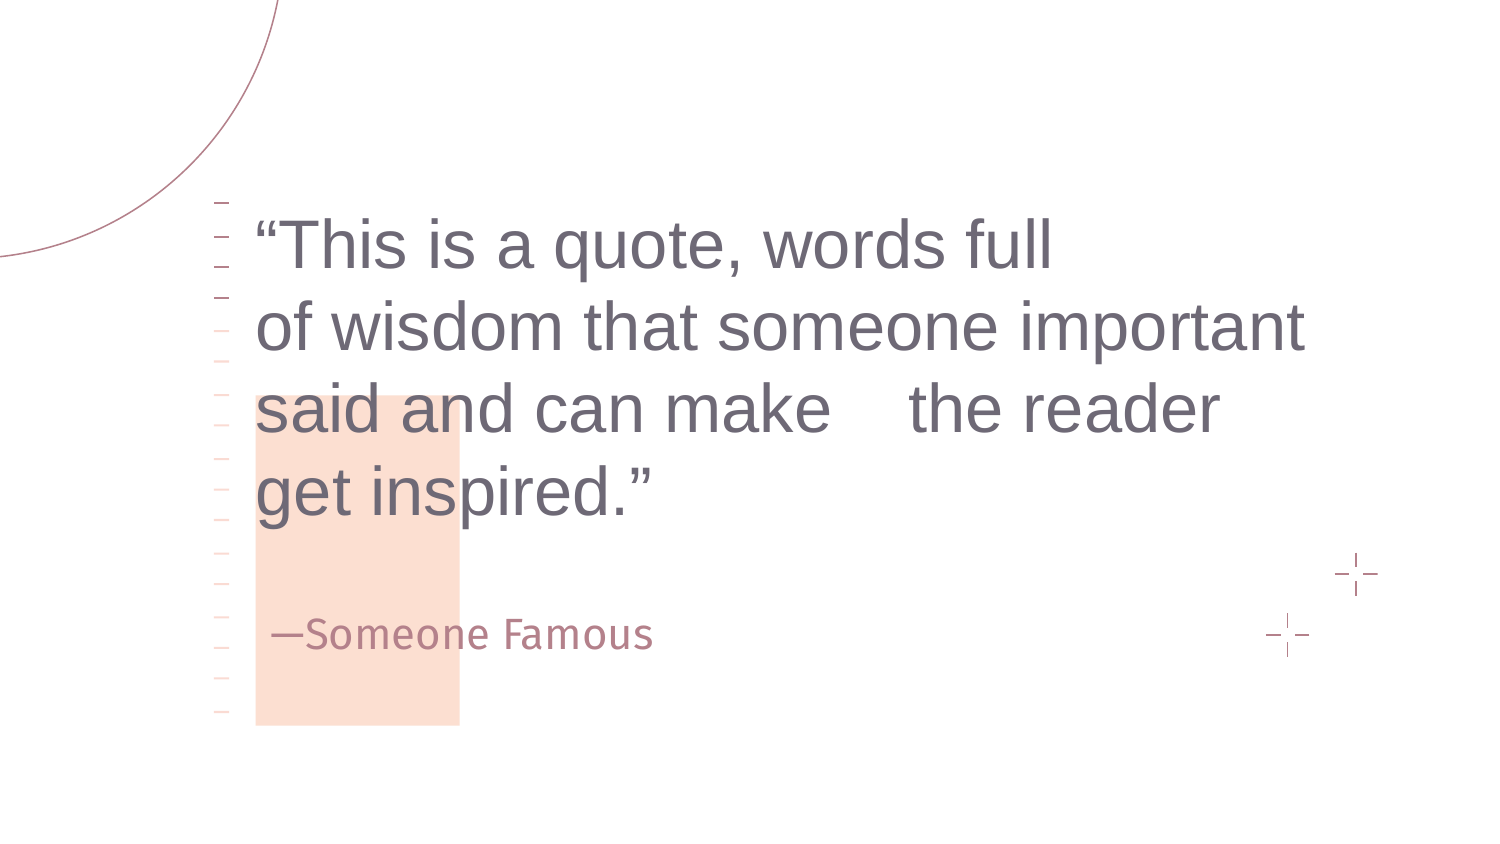

# “This is a quote, words full
of wisdom that someone important said and can make    the reader get inspired.”

—Someone Famous